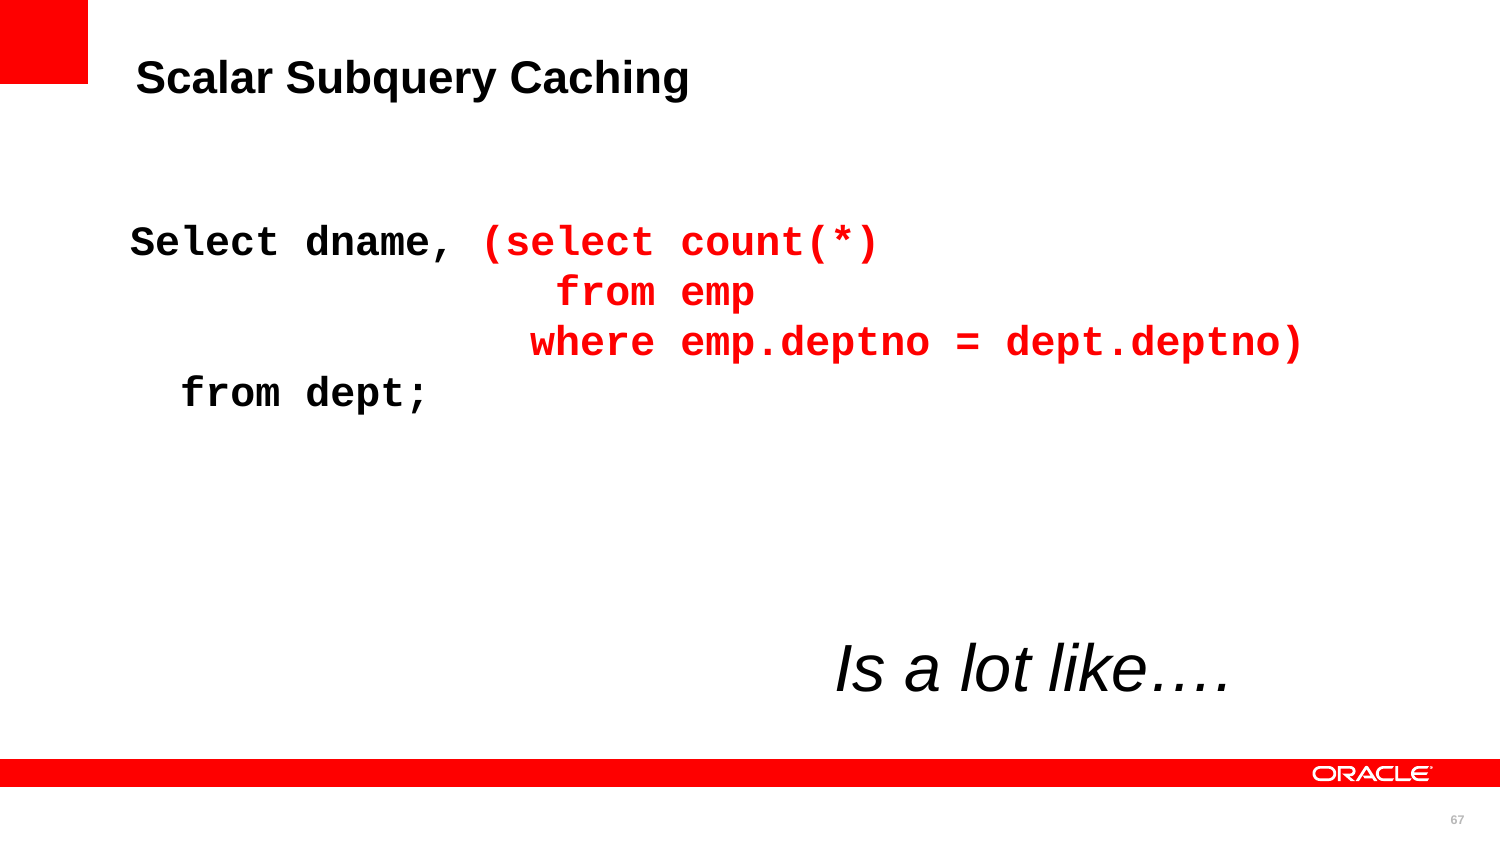

Scalar Subquery Caching
Select dname, (select count(*)
                 from emp
                where emp.deptno = dept.deptno)
  from dept;

Is a lot like….